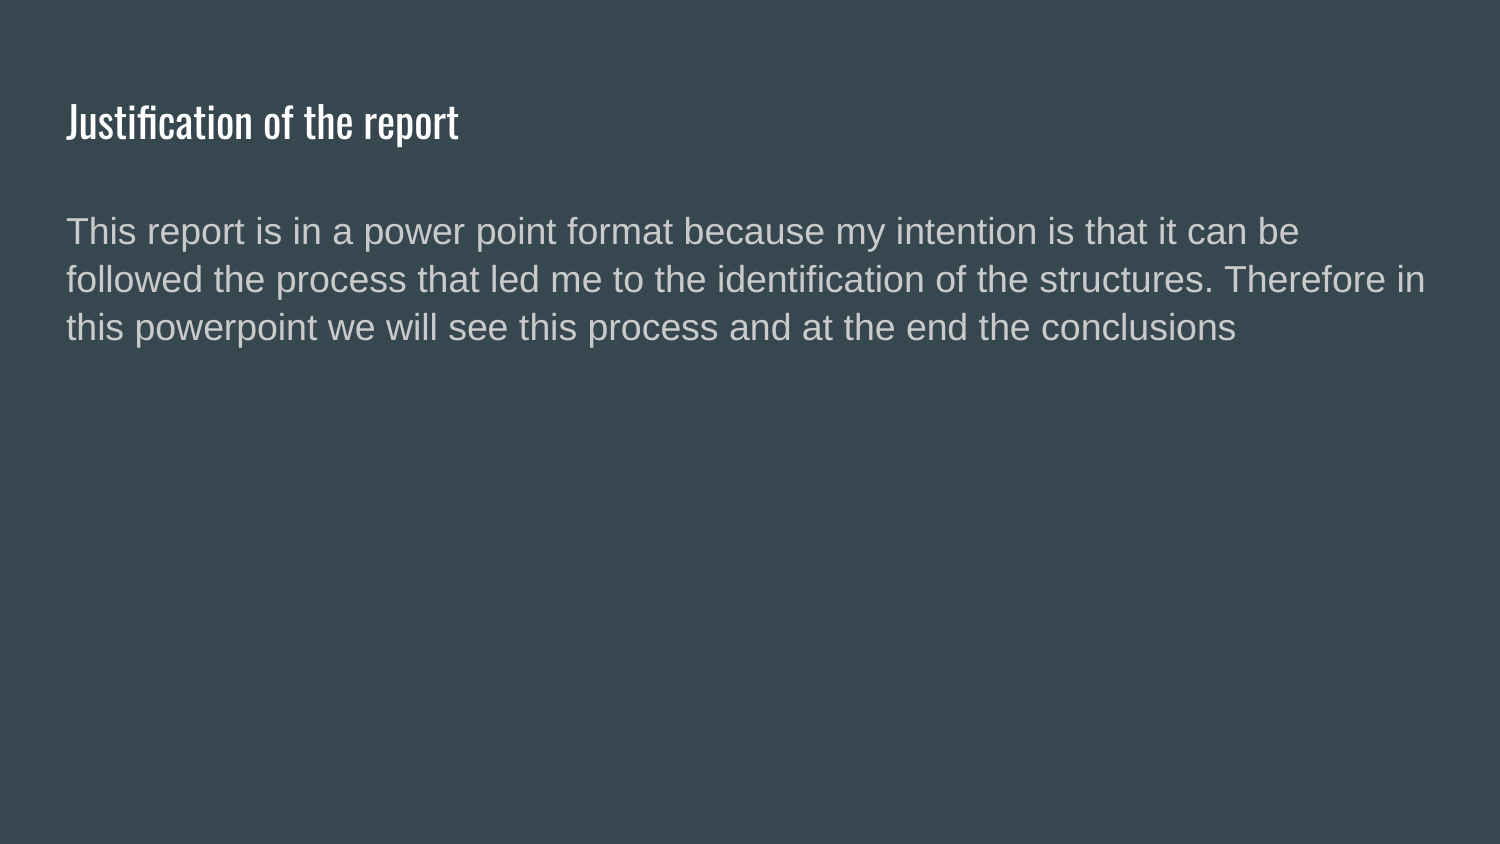

# Justification of the report
This report is in a power point format because my intention is that it can be followed the process that led me to the identification of the structures. Therefore in this powerpoint we will see this process and at the end the conclusions